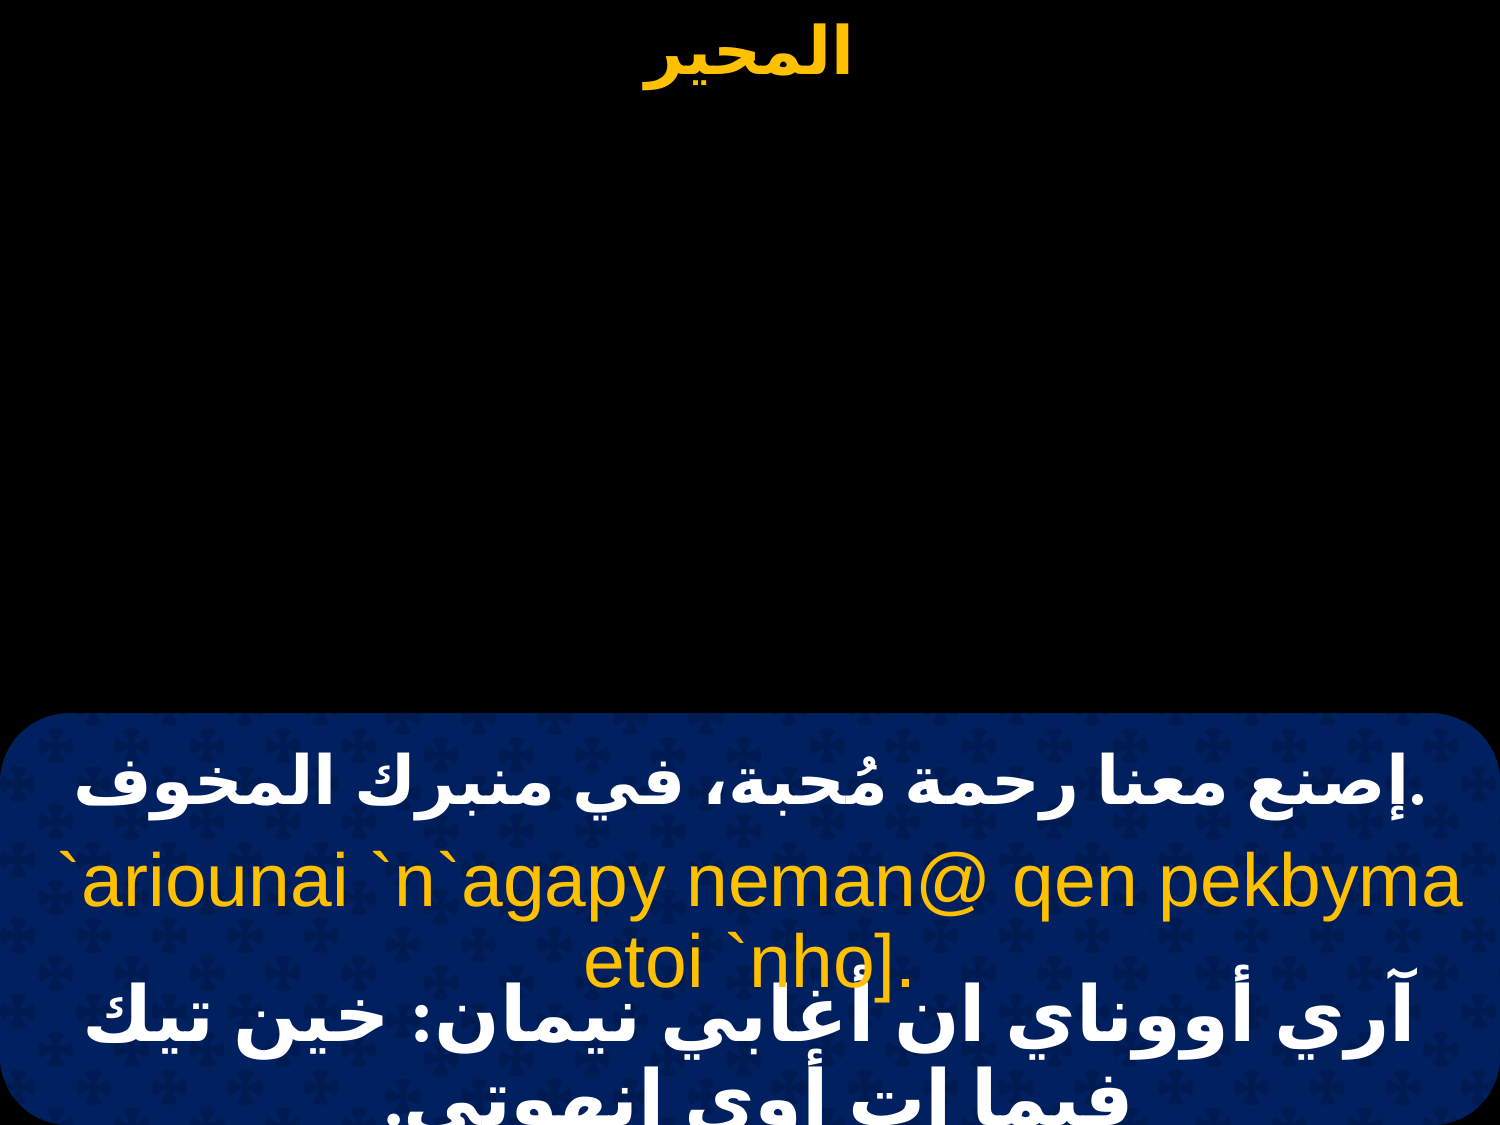

#
إصنع معنا رحمة مُحبة، في منبرك المخوف.
 `ariounai `n`agapy neman@ qen pekbyma etoi `nho].
آري أووناي ان أغابي نيمان: خين تيك فيما ات أوي انهوتي.